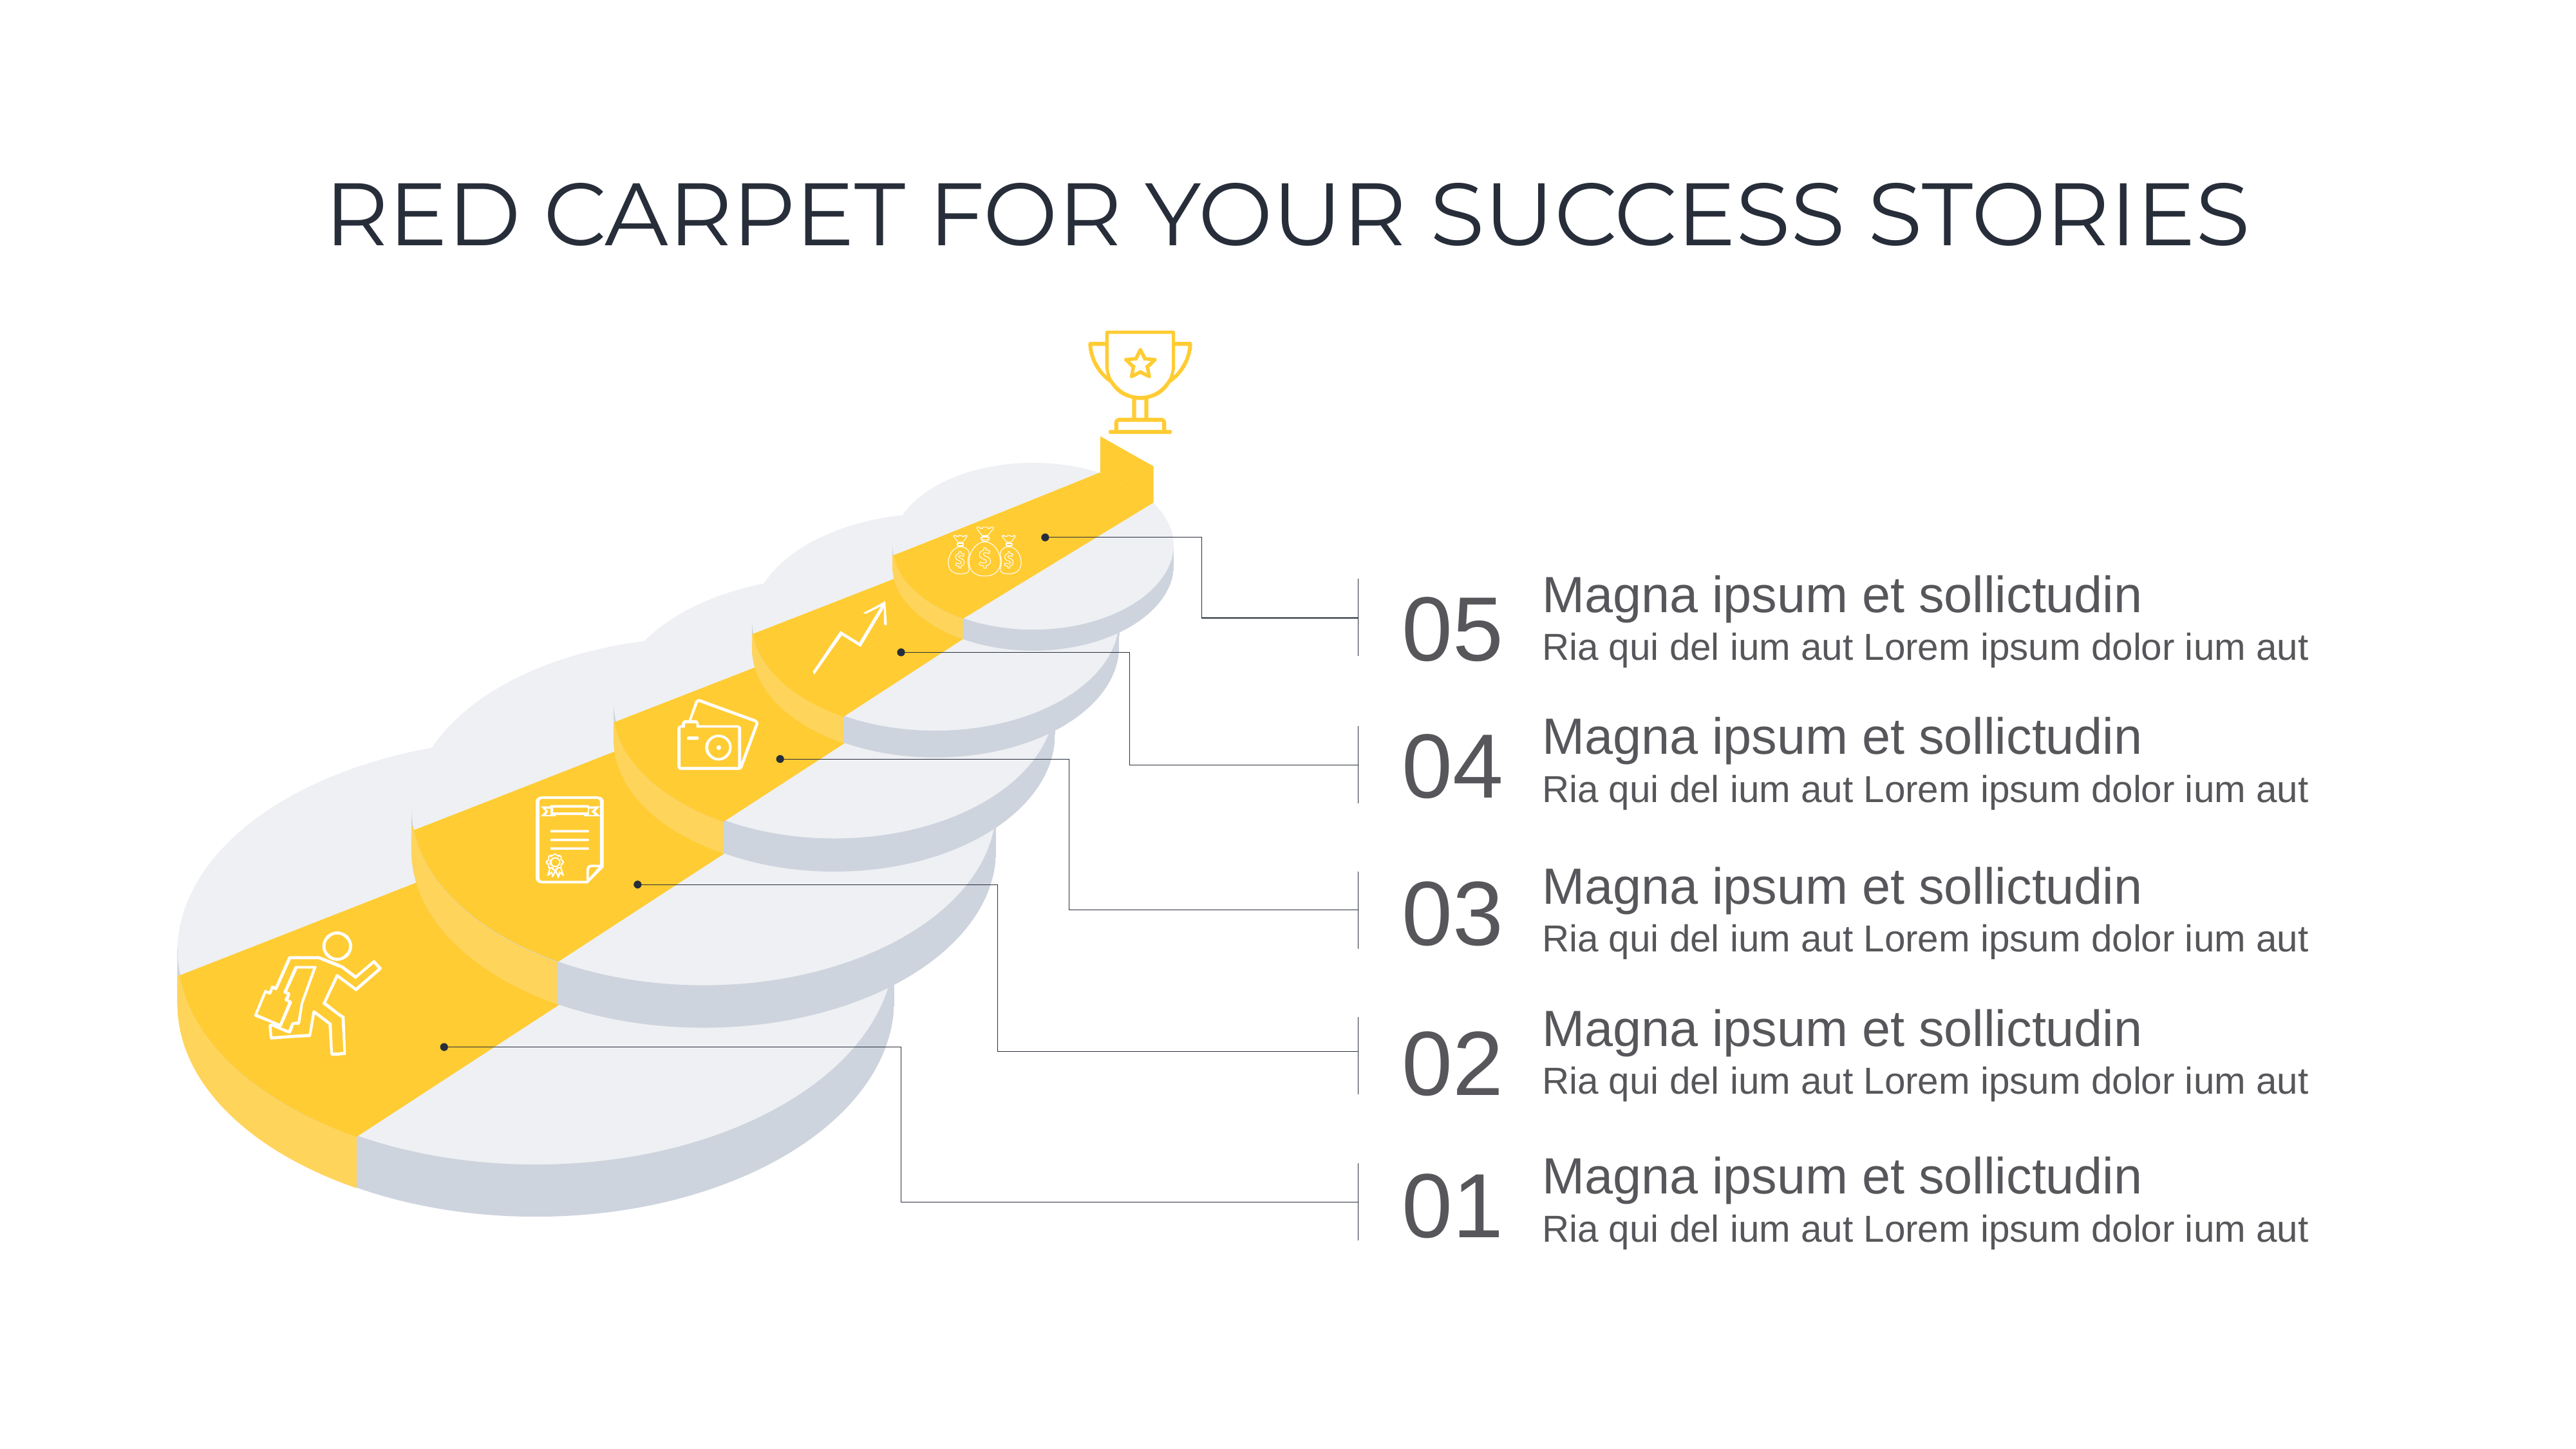

# RED CARPET FOR YOUR SUCCESS STORIES

Magna ipsum et sollictudin
Ria qui del ium aut Lorem ipsum dolor ium aut
05

Magna ipsum et sollictudin
Ria qui del ium aut Lorem ipsum dolor ium aut

04

Magna ipsum et sollictudin
Ria qui del ium aut Lorem ipsum dolor ium aut
03

Magna ipsum et sollictudin
Ria qui del ium aut Lorem ipsum dolor ium aut
02
Magna ipsum et sollictudin
Ria qui del ium aut Lorem ipsum dolor ium aut
01